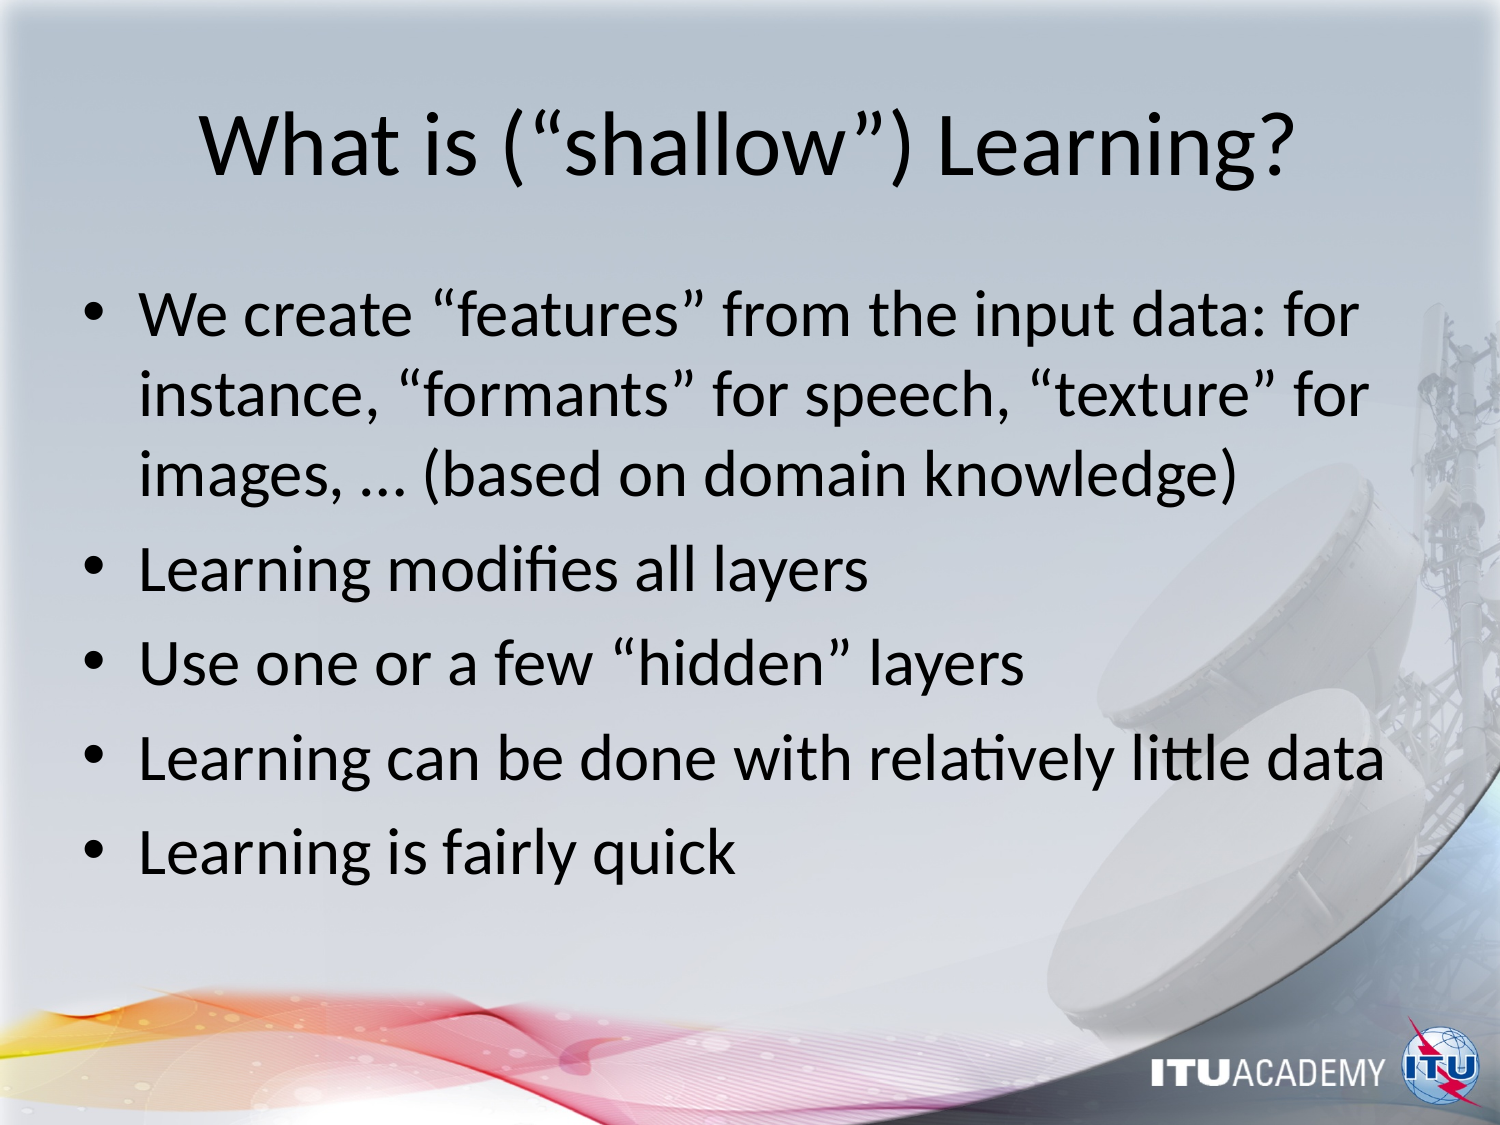

# What is (“shallow”) Learning?
We create “features” from the input data: for instance, “formants” for speech, “texture” for images, … (based on domain knowledge)
Learning modifies all layers
Use one or a few “hidden” layers
Learning can be done with relatively little data
Learning is fairly quick